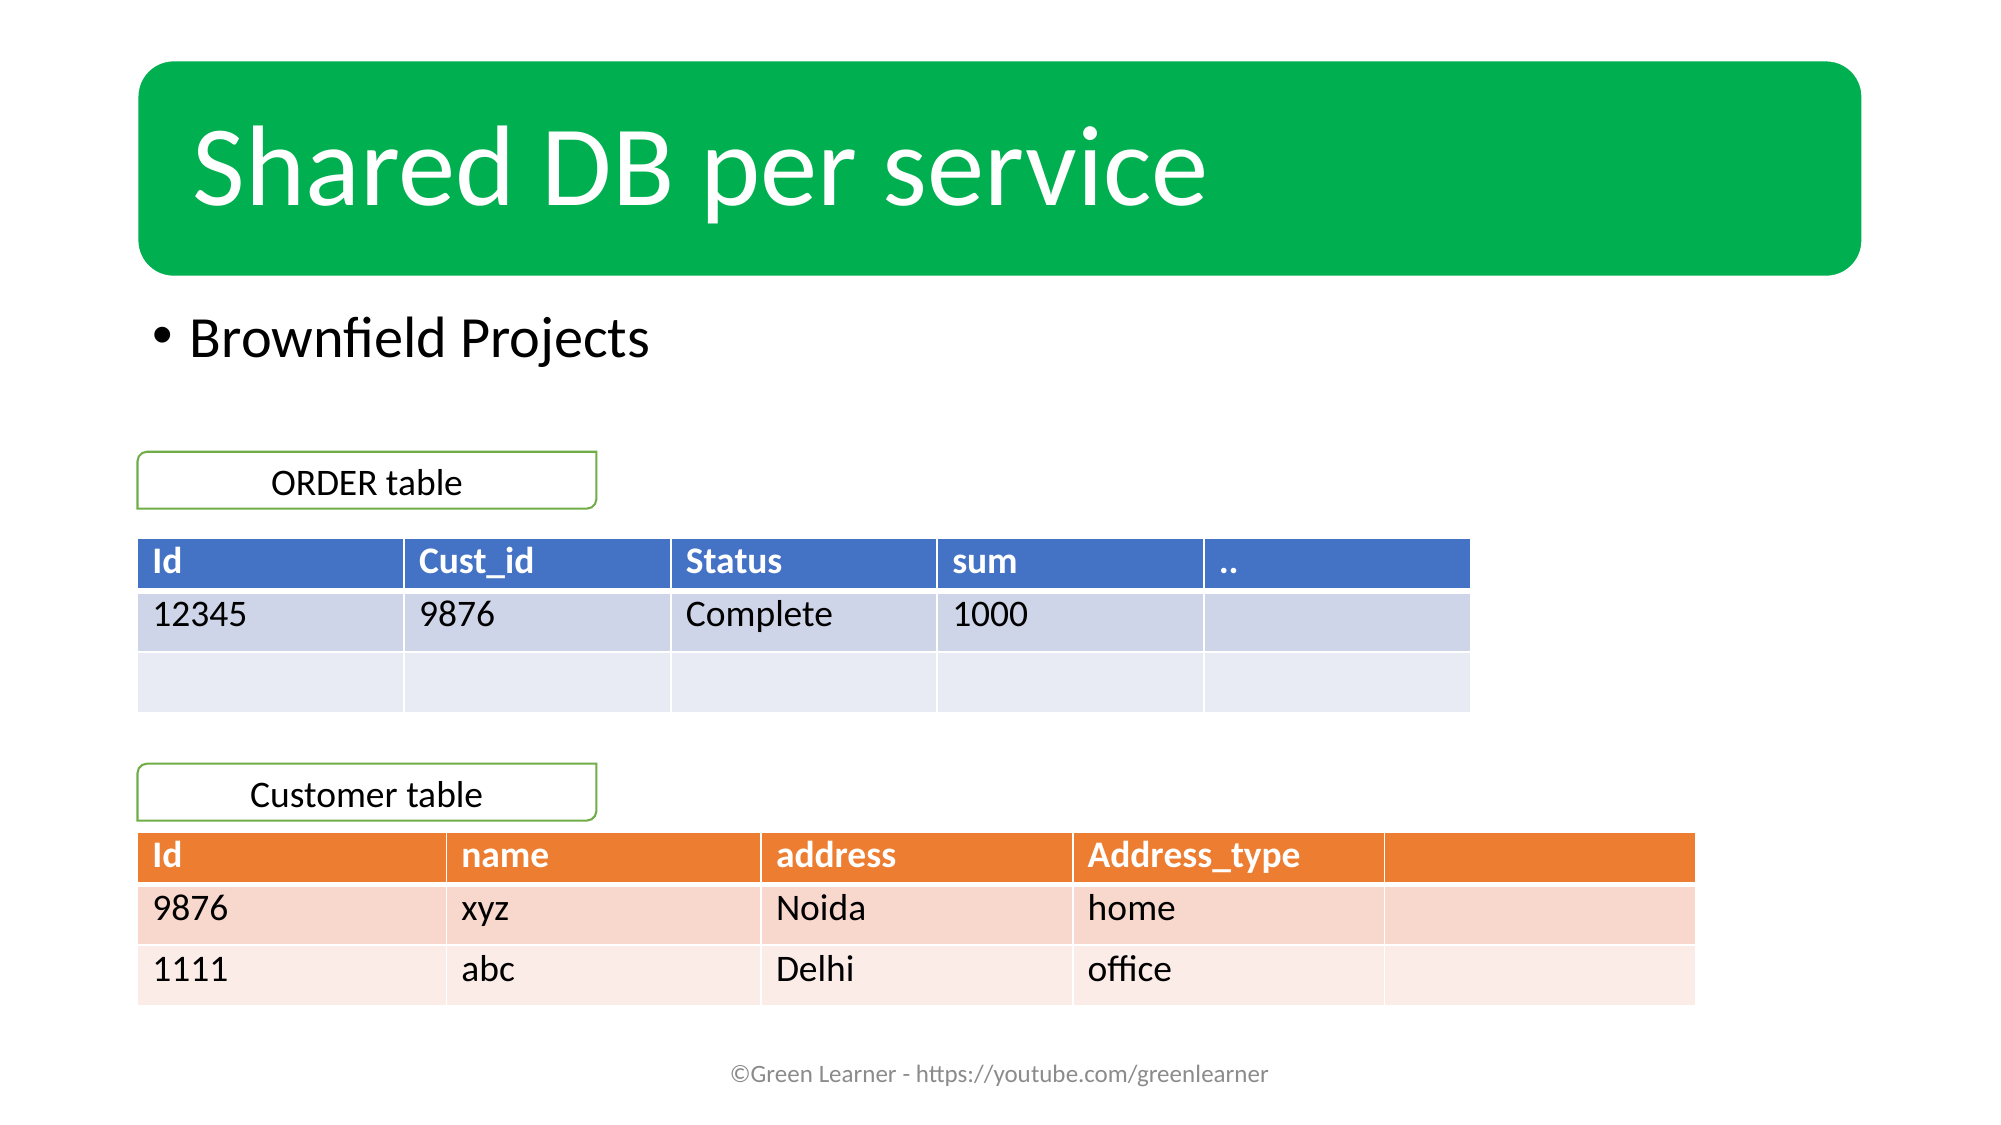

Shared DB per service
Brownfield Projects
ORDER table
| Id | Cust\_id | Status | sum | .. |
| --- | --- | --- | --- | --- |
| 12345 | 9876 | Complete | 1000 |  |
|  |  |  |  |  |
Customer table
| Id | name | address | Address\_type |  |
| --- | --- | --- | --- | --- |
| 9876 | xyz | Noida | home |  |
| 1111 | abc | Delhi | office |  |
©Green Learner - https://youtube.com/greenlearner